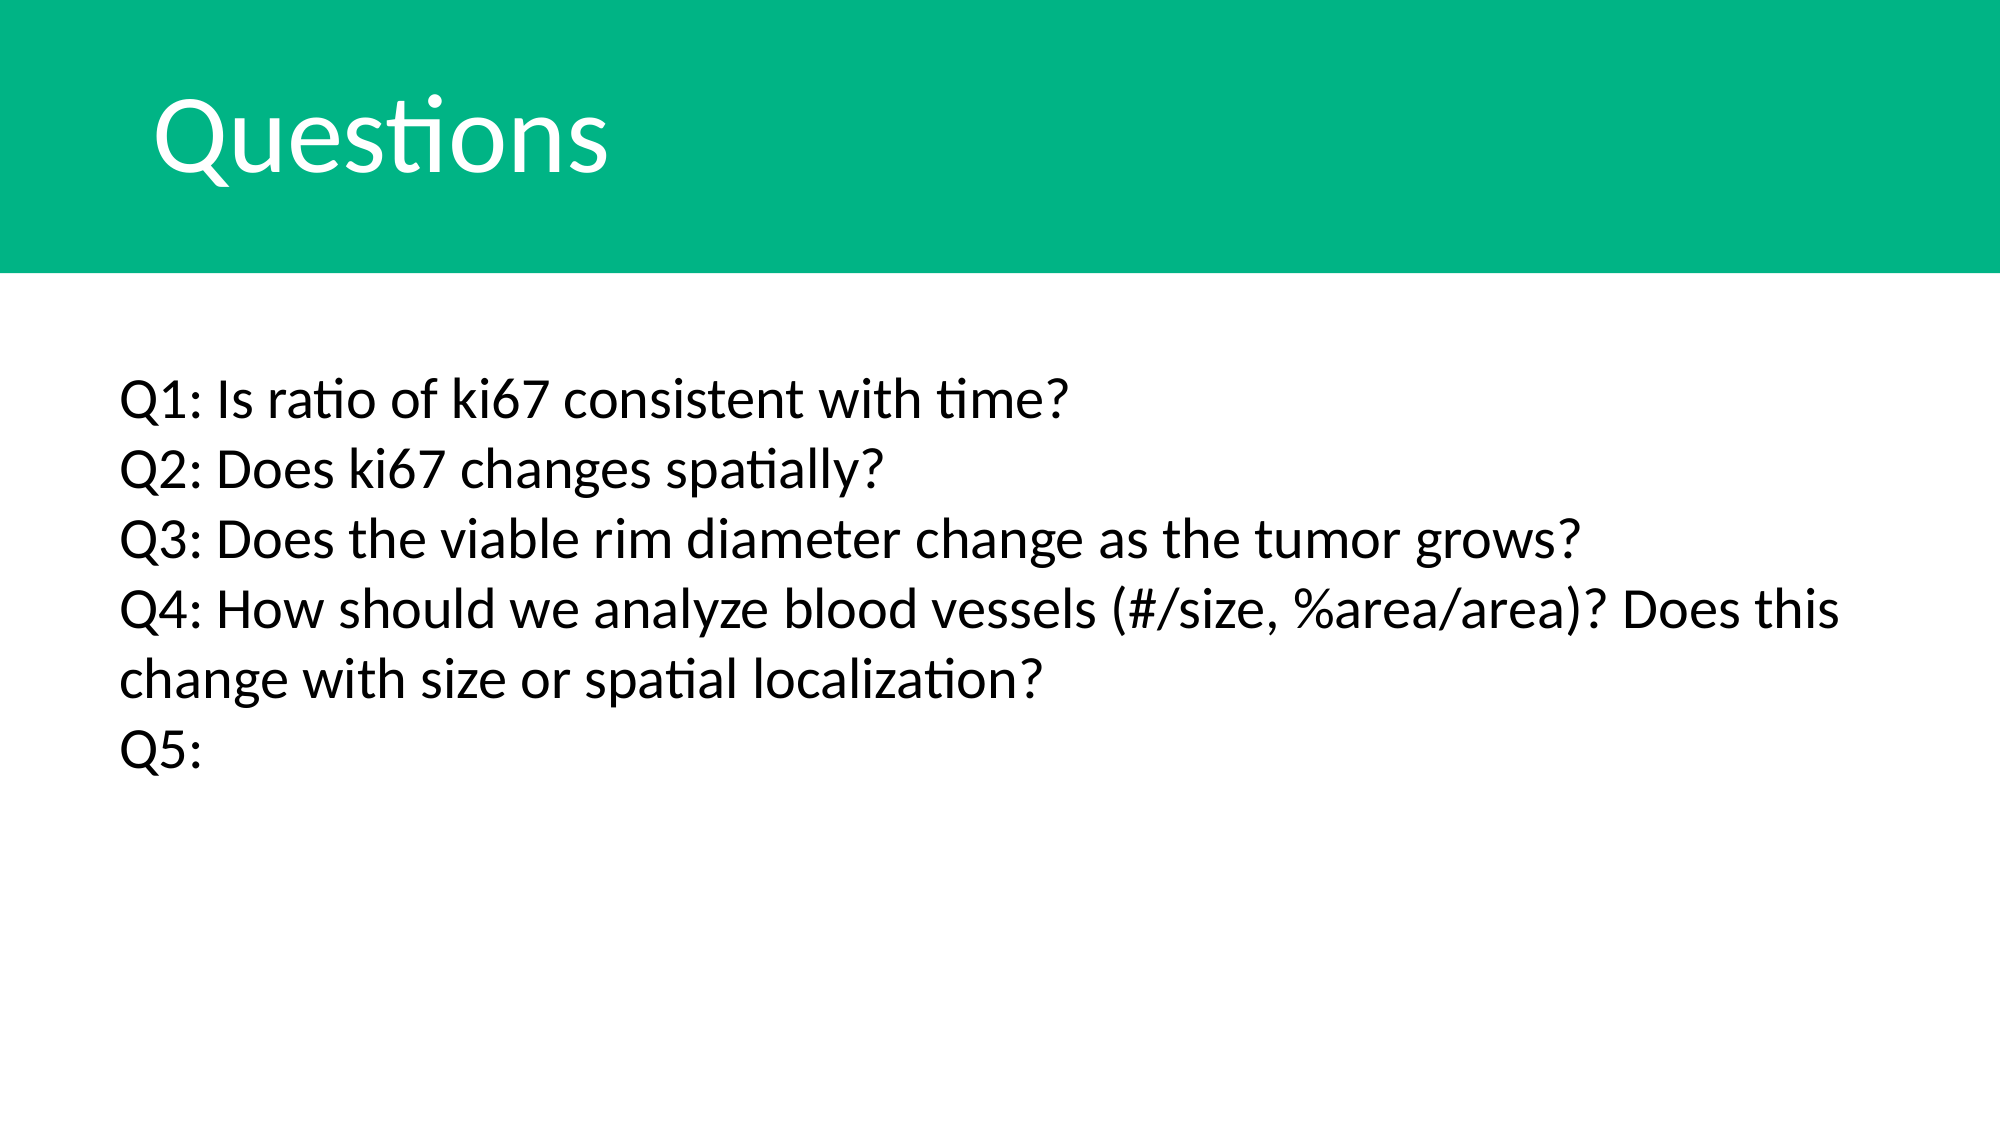

# Questions
Q1: Is ratio of ki67 consistent with time?
Q2: Does ki67 changes spatially?
Q3: Does the viable rim diameter change as the tumor grows?
Q4: How should we analyze blood vessels (#/size, %area/area)? Does this change with size or spatial localization?
Q5: